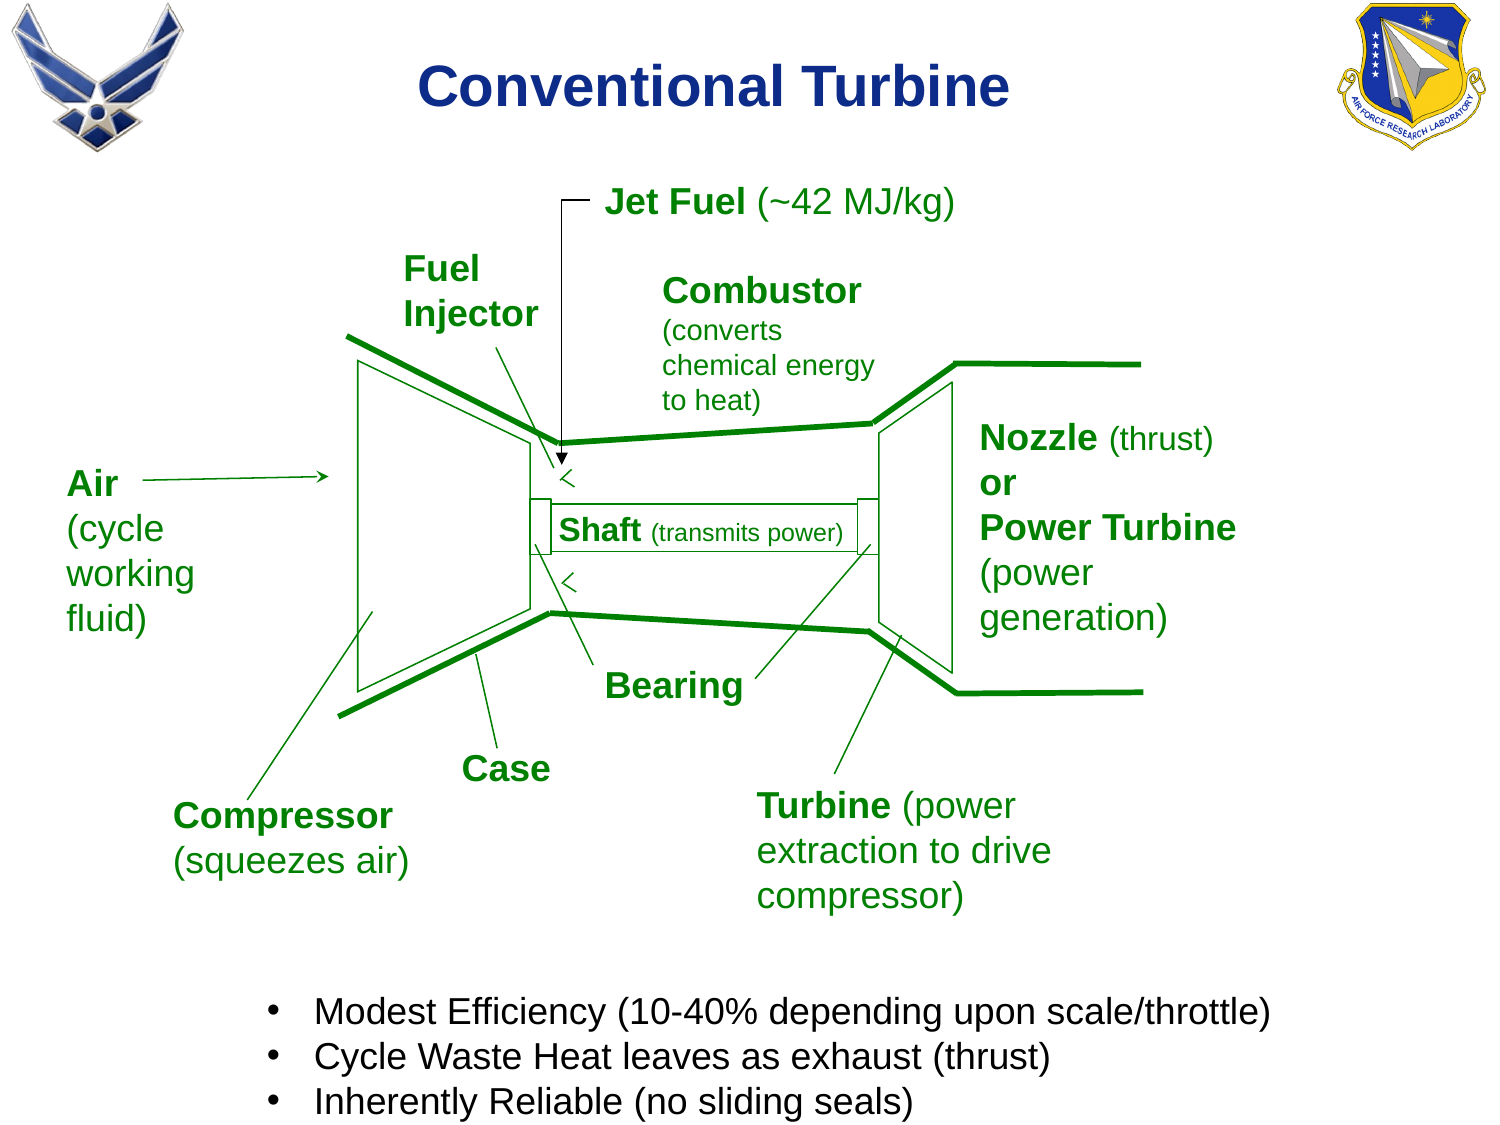

# Conventional Turbine
Jet Fuel (~42 MJ/kg)
Fuel Injector
Combustor
(converts chemical energy to heat)
Nozzle (thrust) or
Power Turbine (power generation)

Air
(cycle working fluid)

Shaft (transmits power)

Bearing
Case
Turbine (power extraction to drive compressor)
Compressor
(squeezes air)
Modest Efficiency (10-40% depending upon scale/throttle)
Cycle Waste Heat leaves as exhaust (thrust)
Inherently Reliable (no sliding seals)